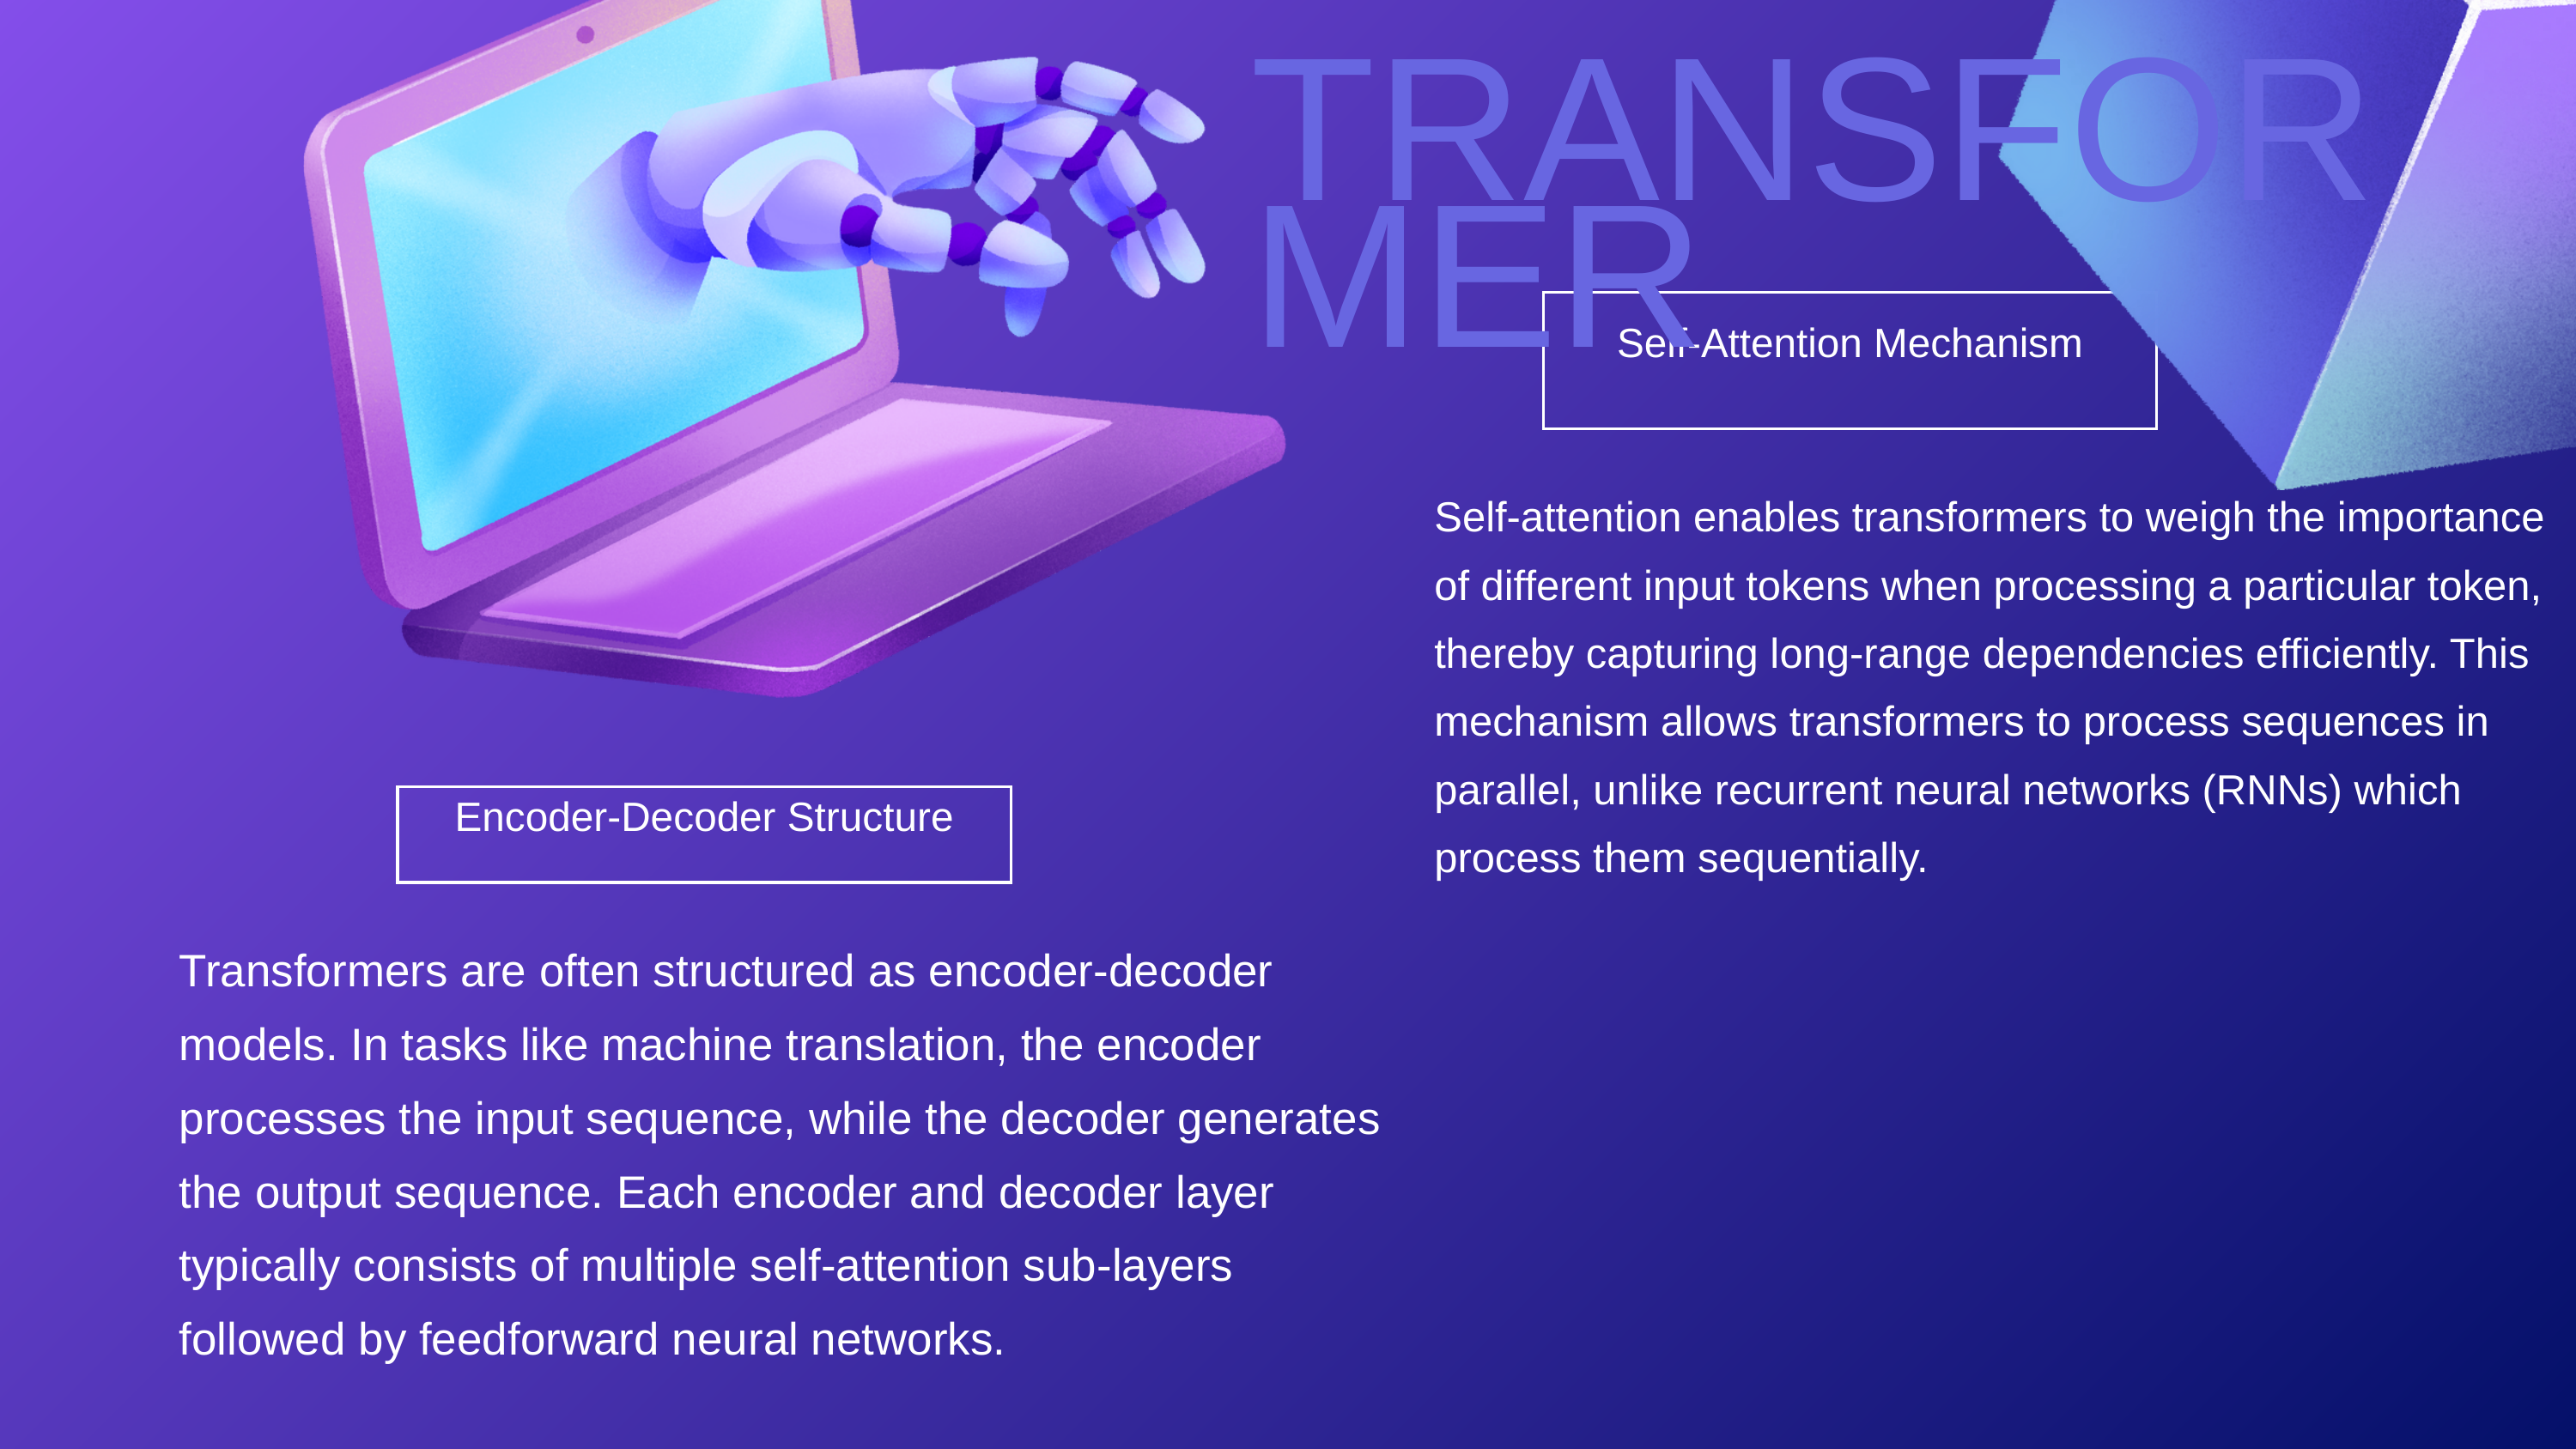

TRANSFORMER

Self-Attention Mechanism
Self-attention enables transformers to weigh the importance of different input tokens when processing a particular token, thereby capturing long-range dependencies efficiently. This mechanism allows transformers to process sequences in parallel, unlike recurrent neural networks (RNNs) which process them sequentially.

Encoder-Decoder Structure
Transformers are often structured as encoder-decoder models. In tasks like machine translation, the encoder processes the input sequence, while the decoder generates the output sequence. Each encoder and decoder layer typically consists of multiple self-attention sub-layers followed by feedforward neural networks.